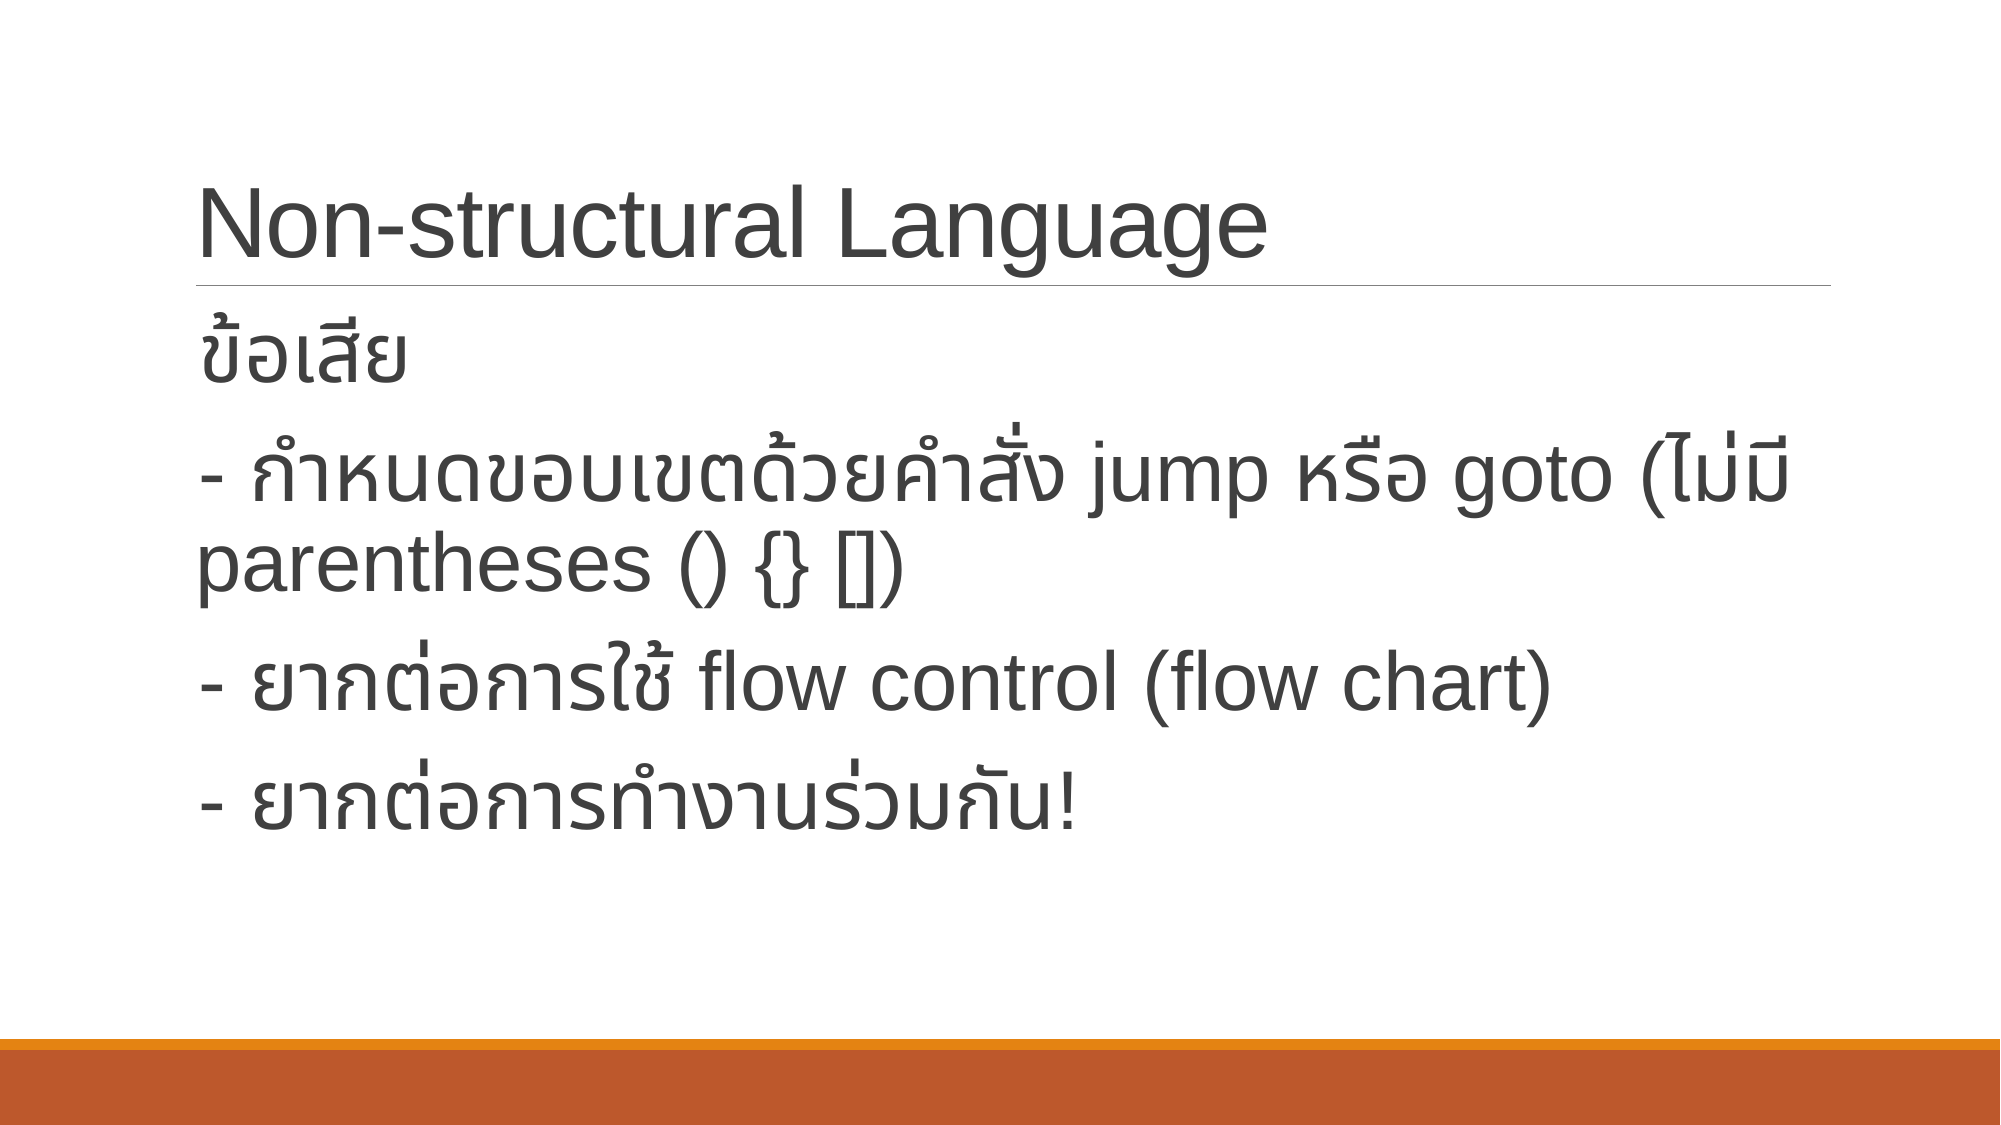

# Non-structural Language
ข้อเสีย
- กำหนดขอบเขตด้วยคำสั่ง jump หรือ goto (ไม่มี parentheses () {} [])
- ยากต่อการใช้ flow control (flow chart)
- ยากต่อการทำงานร่วมกัน!